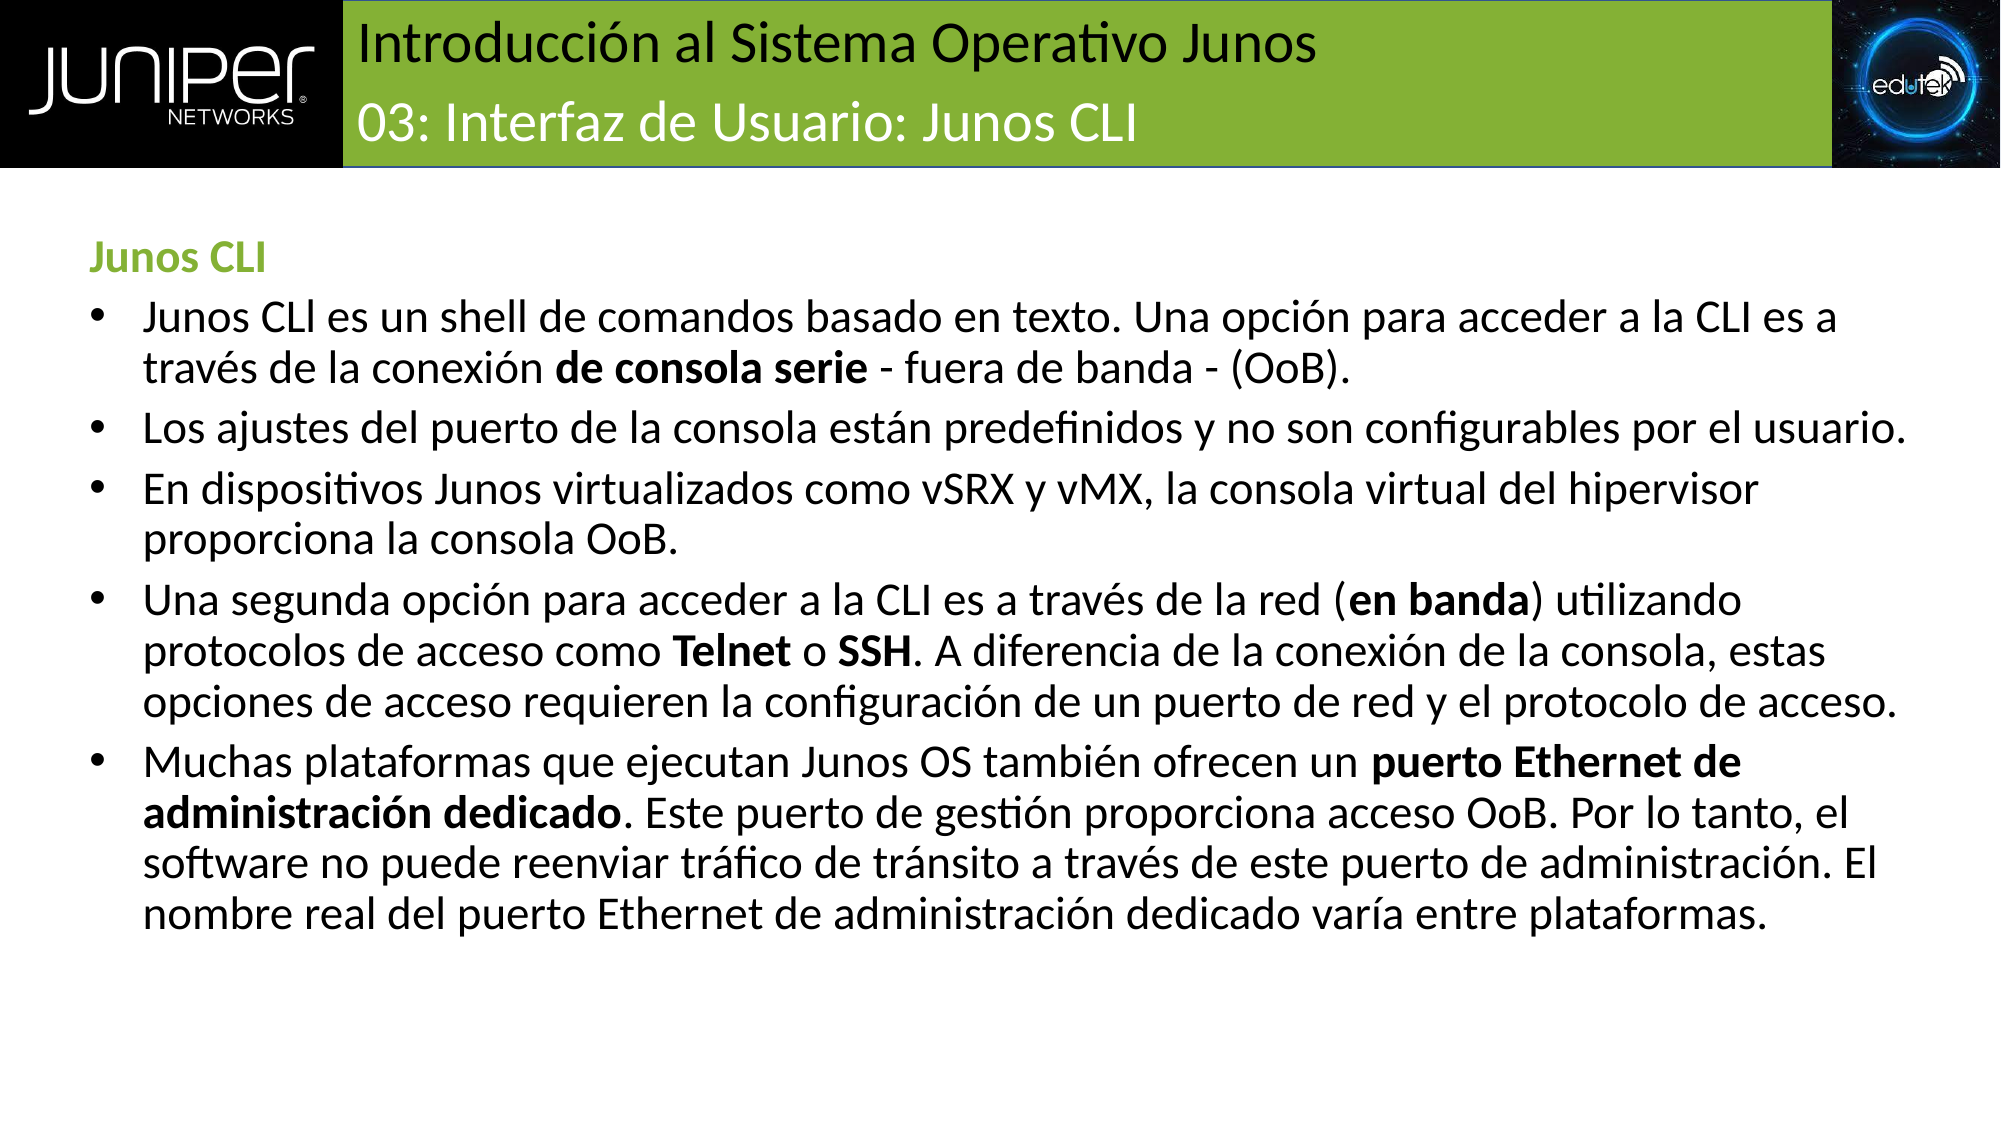

# Introducción al Sistema Operativo Junos
03: Interfaz de Usuario: Junos CLI
Junos CLI
Junos CLl es un shell de comandos basado en texto. Una opción para acceder a la CLI es a través de la conexión de consola serie - fuera de banda - (OoB).
Los ajustes del puerto de la consola están predefinidos y no son configurables por el usuario.
En dispositivos Junos virtualizados como vSRX y vMX, la consola virtual del hipervisor proporciona la consola OoB.
Una segunda opción para acceder a la CLI es a través de la red (en banda) utilizando protocolos de acceso como Telnet o SSH. A diferencia de la conexión de la consola, estas opciones de acceso requieren la configuración de un puerto de red y el protocolo de acceso.
Muchas plataformas que ejecutan Junos OS también ofrecen un puerto Ethernet de administración dedicado. Este puerto de gestión proporciona acceso OoB. Por lo tanto, el software no puede reenviar tráfico de tránsito a través de este puerto de administración. El nombre real del puerto Ethernet de administración dedicado varía entre plataformas.